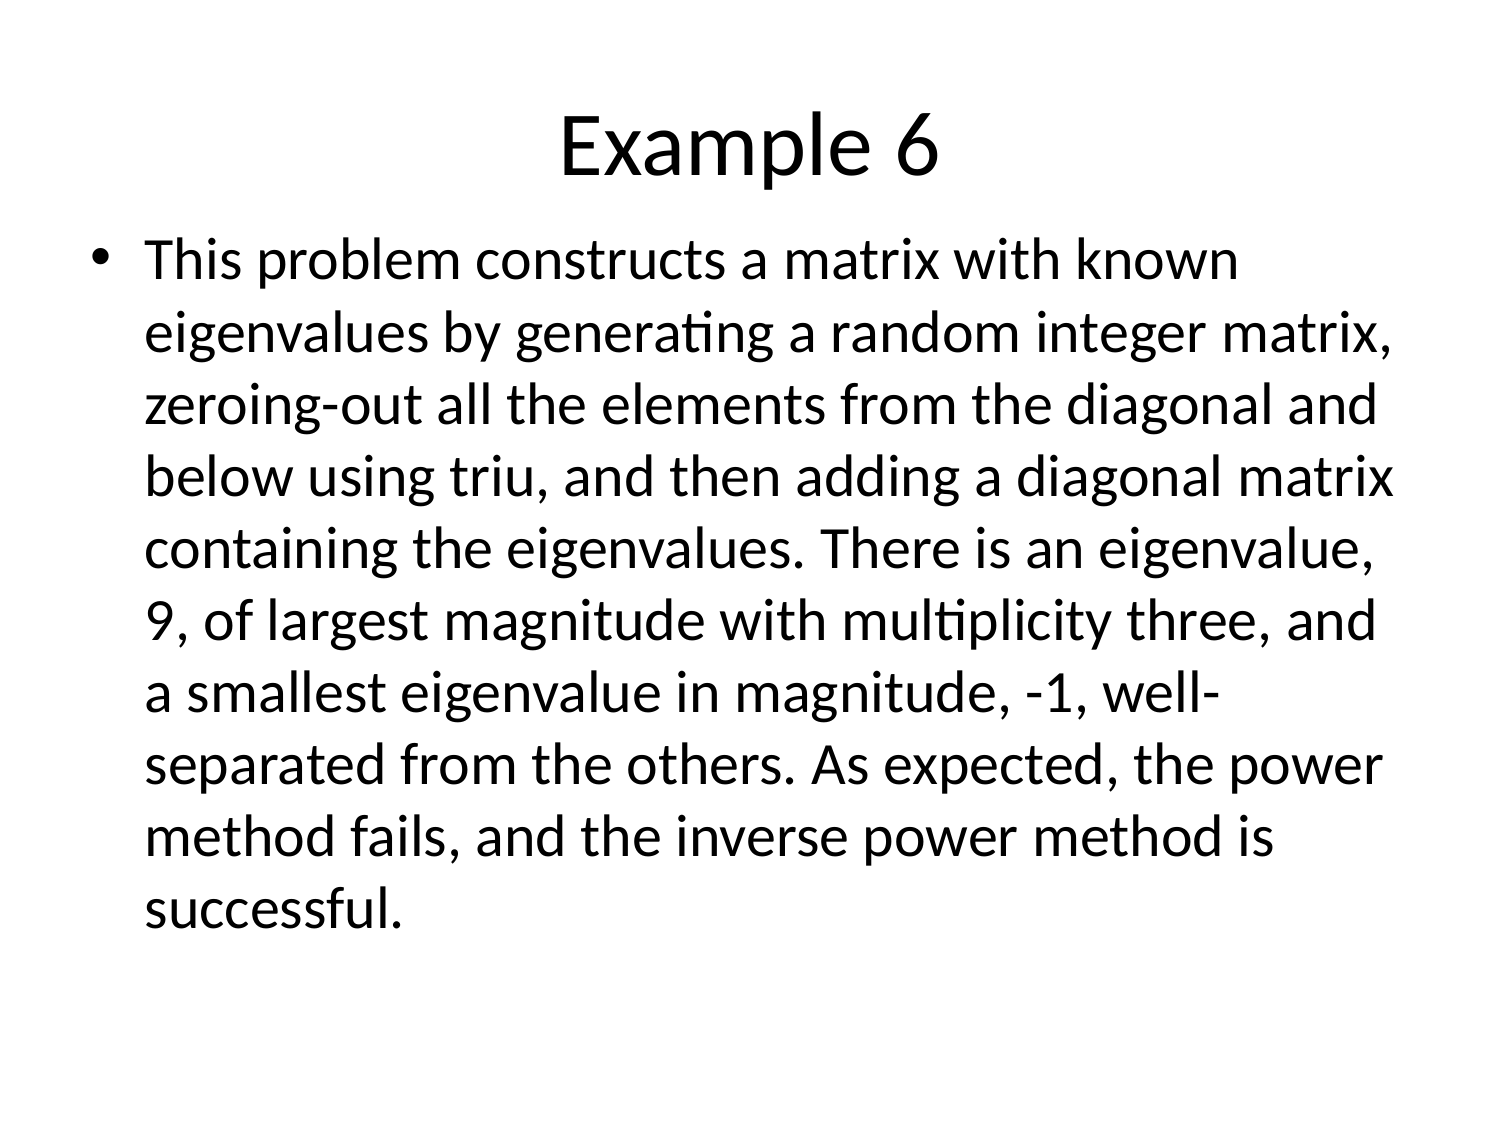

# Example 6
This problem constructs a matrix with known eigenvalues by generating a random integer matrix, zeroing-out all the elements from the diagonal and below using triu, and then adding a diagonal matrix containing the eigenvalues. There is an eigenvalue, 9, of largest magnitude with multiplicity three, and a smallest eigenvalue in magnitude, -1, well-separated from the others. As expected, the power method fails, and the inverse power method is successful.